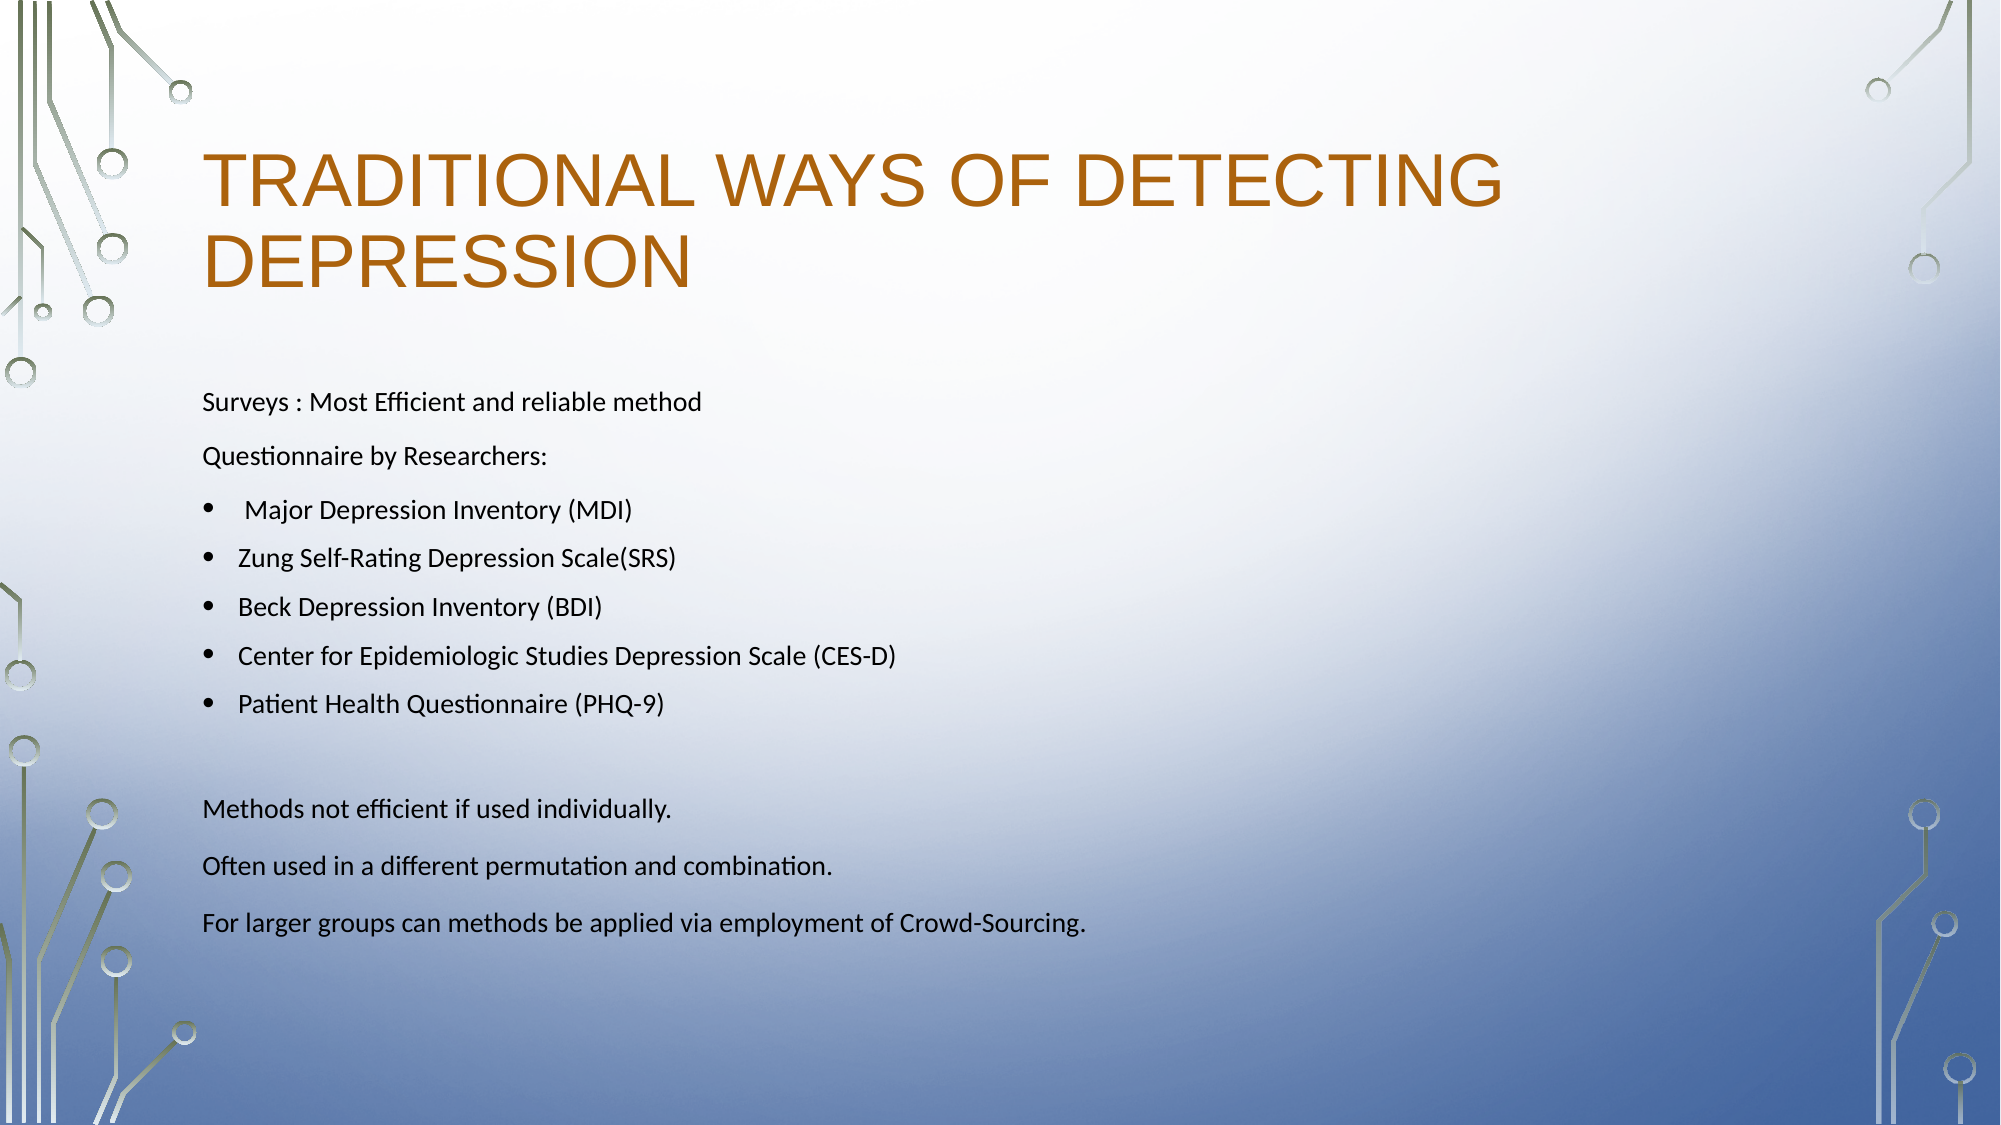

# Traditional Ways of Detecting Depression
Surveys : Most Efficient and reliable method
Questionnaire by Researchers:
 Major Depression Inventory (MDI)
Zung Self-Rating Depression Scale(SRS)
Beck Depression Inventory (BDI)
Center for Epidemiologic Studies Depression Scale (CES-D)
Patient Health Questionnaire (PHQ-9)

Methods not efficient if used individually.
Often used in a different permutation and combination.
For larger groups can methods be applied via employment of Crowd-Sourcing.